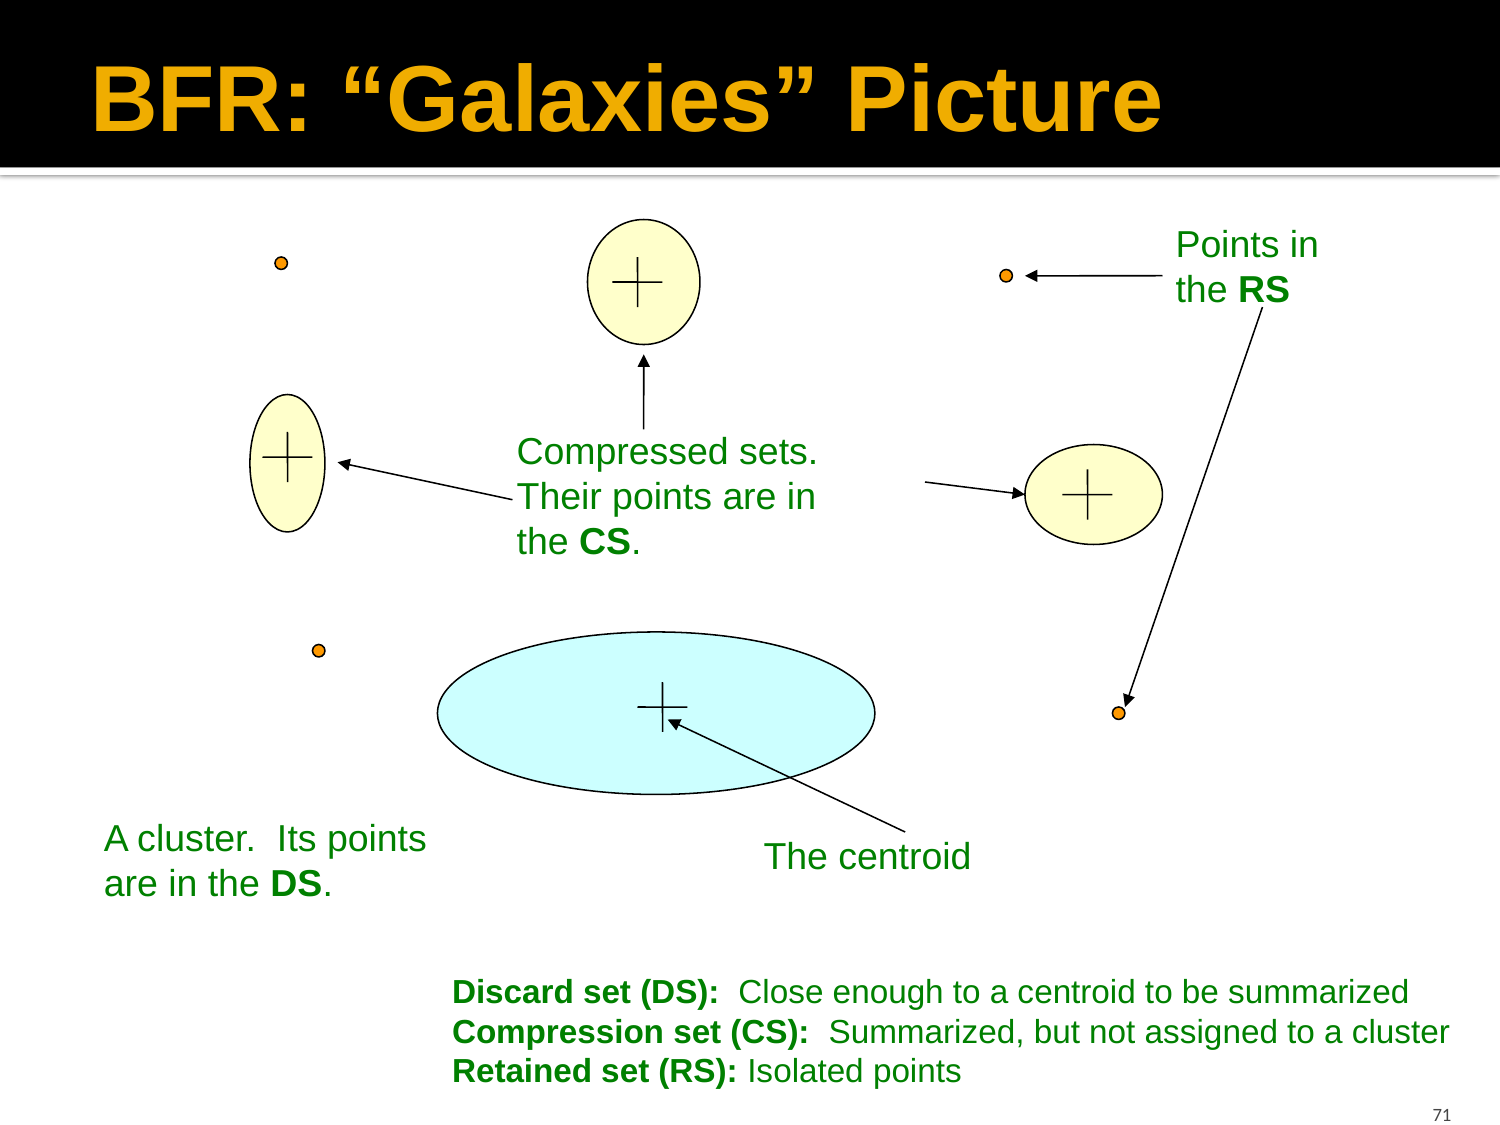

# BFR: “Galaxies” Picture
Points in
the RS

Compressed sets.
Their points are in
the CS.

A cluster.  Its points
are in the DS.
The centroid
Discard set (DS):  Close enough to a centroid to be summarized
Compression set (CS):  Summarized, but not assigned to a cluster
Retained set (RS): Isolated points
71